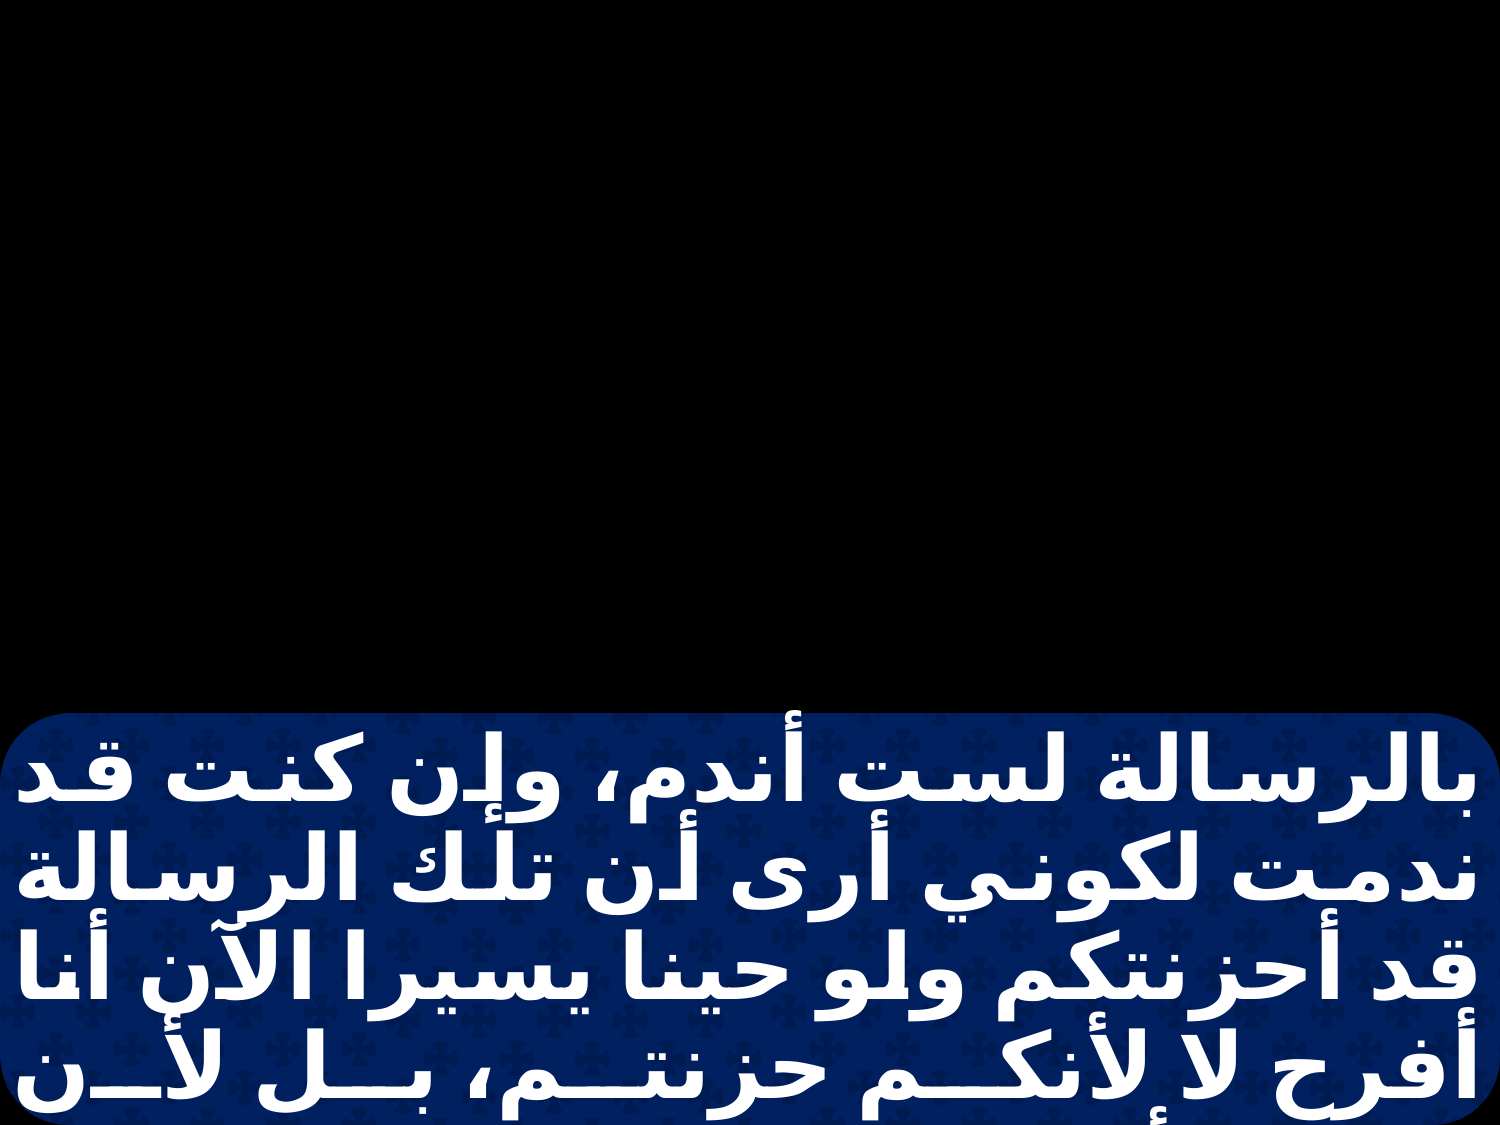

بالرسالة لست أندم، وإن كنت قد ندمت لكوني أرى أن تلك الرسالة قد أحزنتكم ولو حينا يسيرا الآن أنا أفرح لا لأنكم حزنتم، بل لأن حزنكم أقبل بكم إلى التوبة. فإنكم حزنتم بحسب رضا الله لكي لا ينالكم